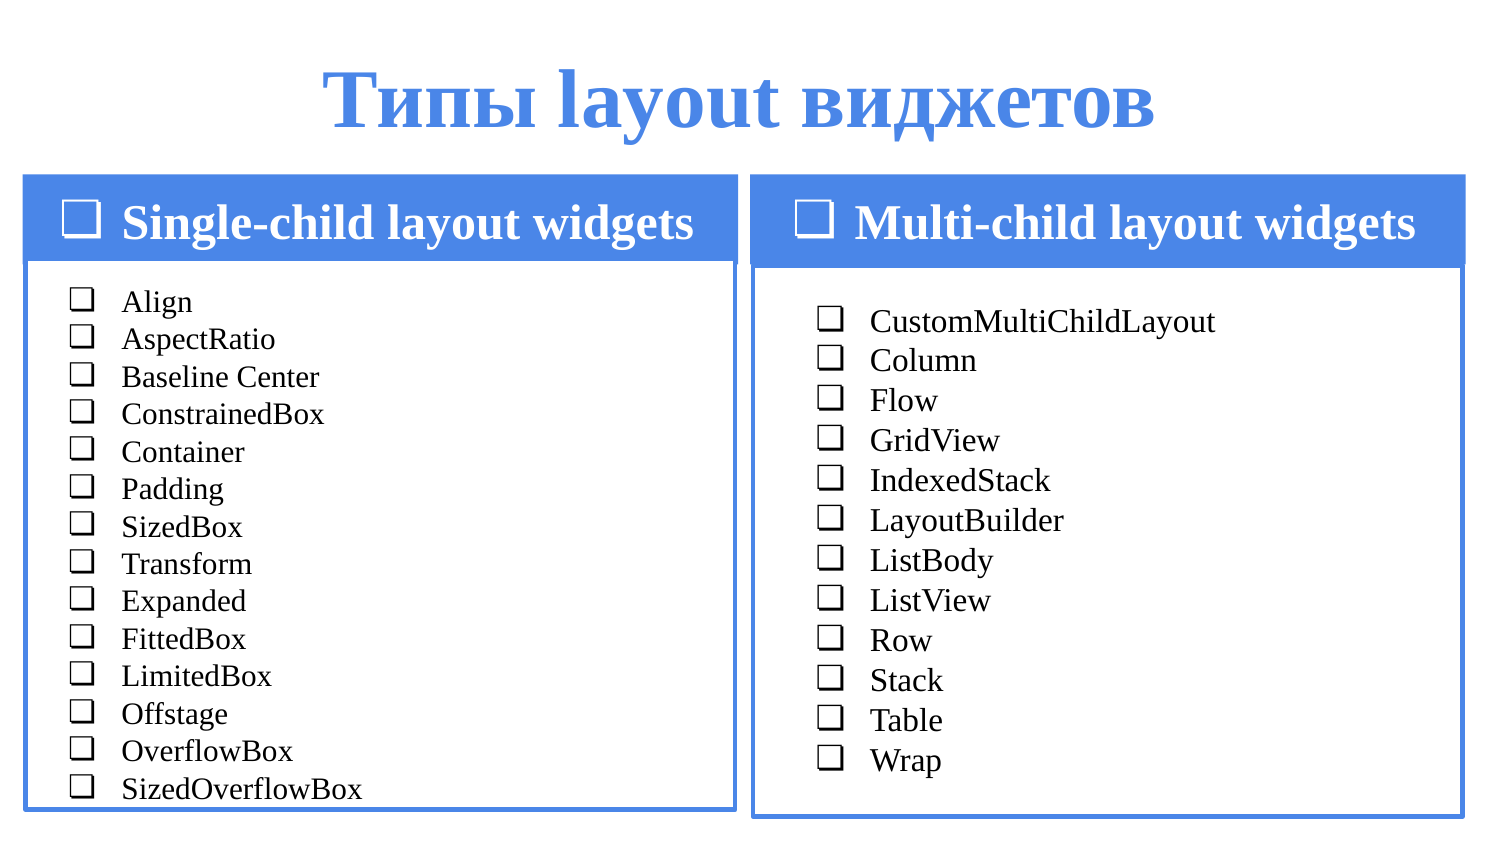

# Типы layout виджетов
Single-child layout widgetss
Multi-child layout widgetss

Align
AspectRatio
Baseline Center
ConstrainedBox
Container
Padding
SizedBox
Transform
Expanded
FittedBox
LimitedBox
Offstage
OverflowBox
SizedOverflowBox
CustomMultiChildLayout
Column
Flow
GridView
IndexedStack
LayoutBuilder
ListBody
ListView
Row
Stack
Table
Wrap